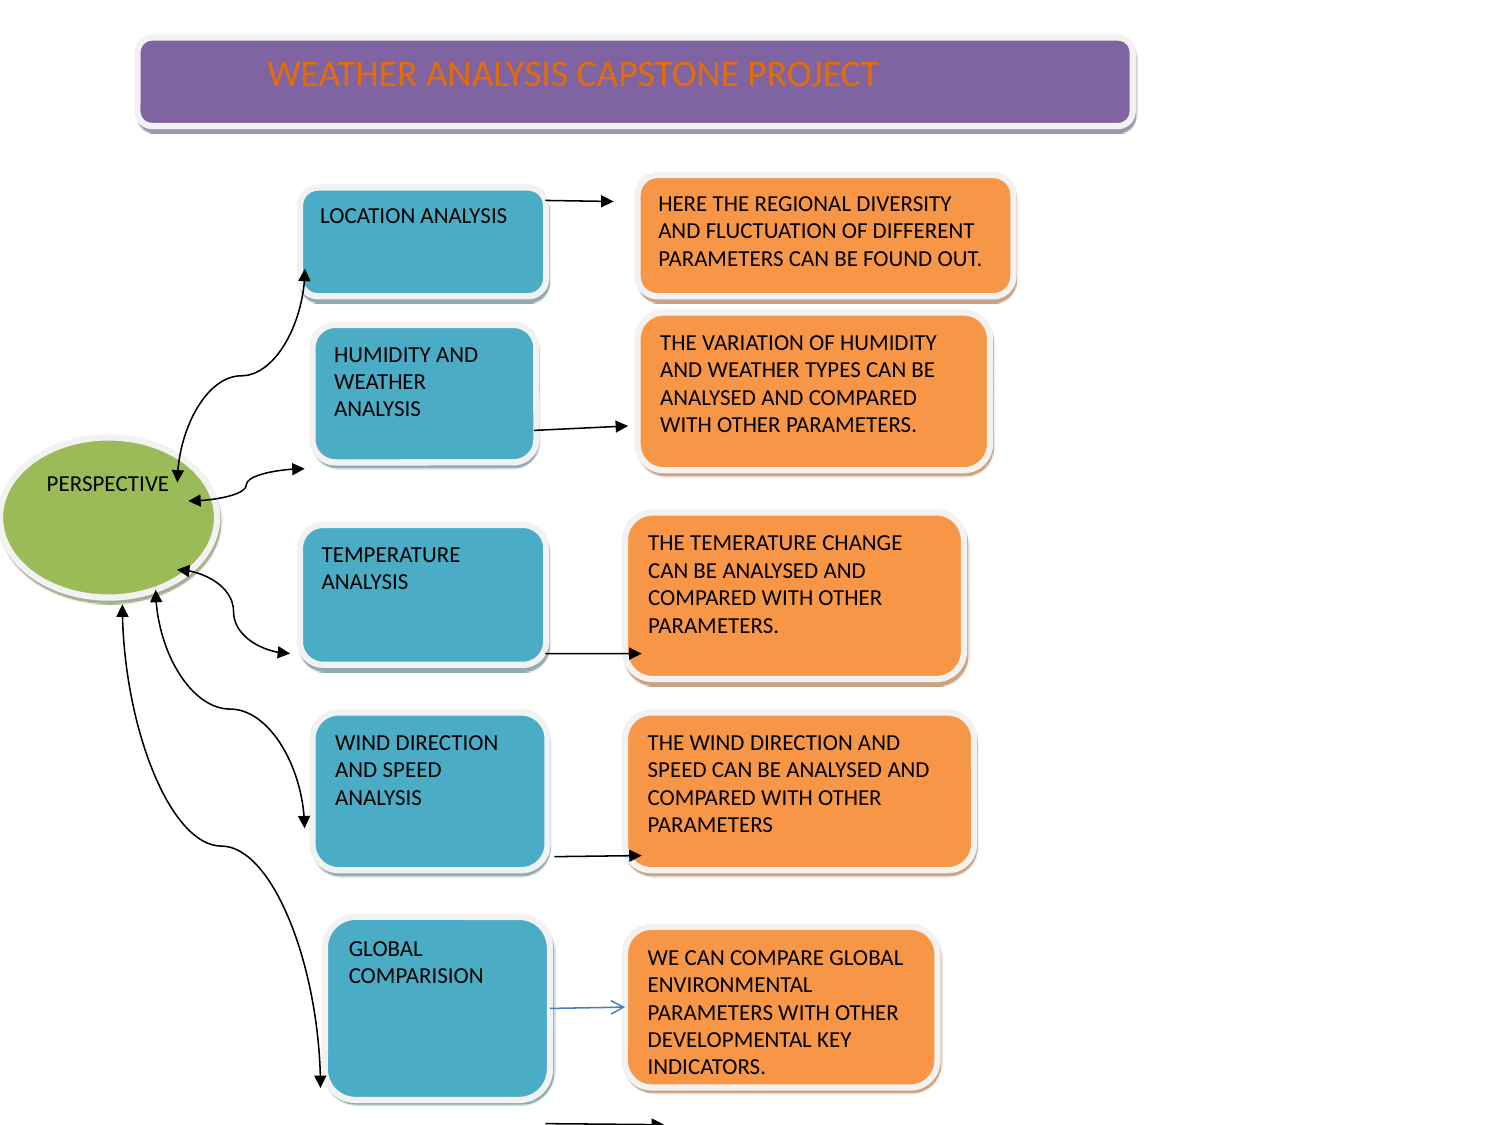

WEATHER ANALYSIS CAPSTONE PROJECT

HERE THE REGIONAL DIVERSITY AND FLUCTUATION OF DIFFERENT PARAMETERS CAN BE FOUND OUT.
LOCATION ANALYSIS

THE VARIATION OF HUMIDITY AND WEATHER TYPES CAN BE ANALYSED AND COMPARED WITH OTHER PARAMETERS.
HUMIDITY AND WEATHER ANALYSIS

PERSPECTIVE

THE TEMERATURE CHANGE CAN BE ANALYSED AND COMPARED WITH OTHER PARAMETERS.
TEMPERATURE ANALYSIS

WIND DIRECTION AND SPEED ANALYSIS
THE WIND DIRECTION AND SPEED CAN BE ANALYSED AND COMPARED WITH OTHER PARAMETERS

GLOBAL COMPARISION
WE CAN COMPARE GLOBAL ENVIRONMENTAL PARAMETERS WITH OTHER DEVELOPMENTAL KEY INDICATORS.